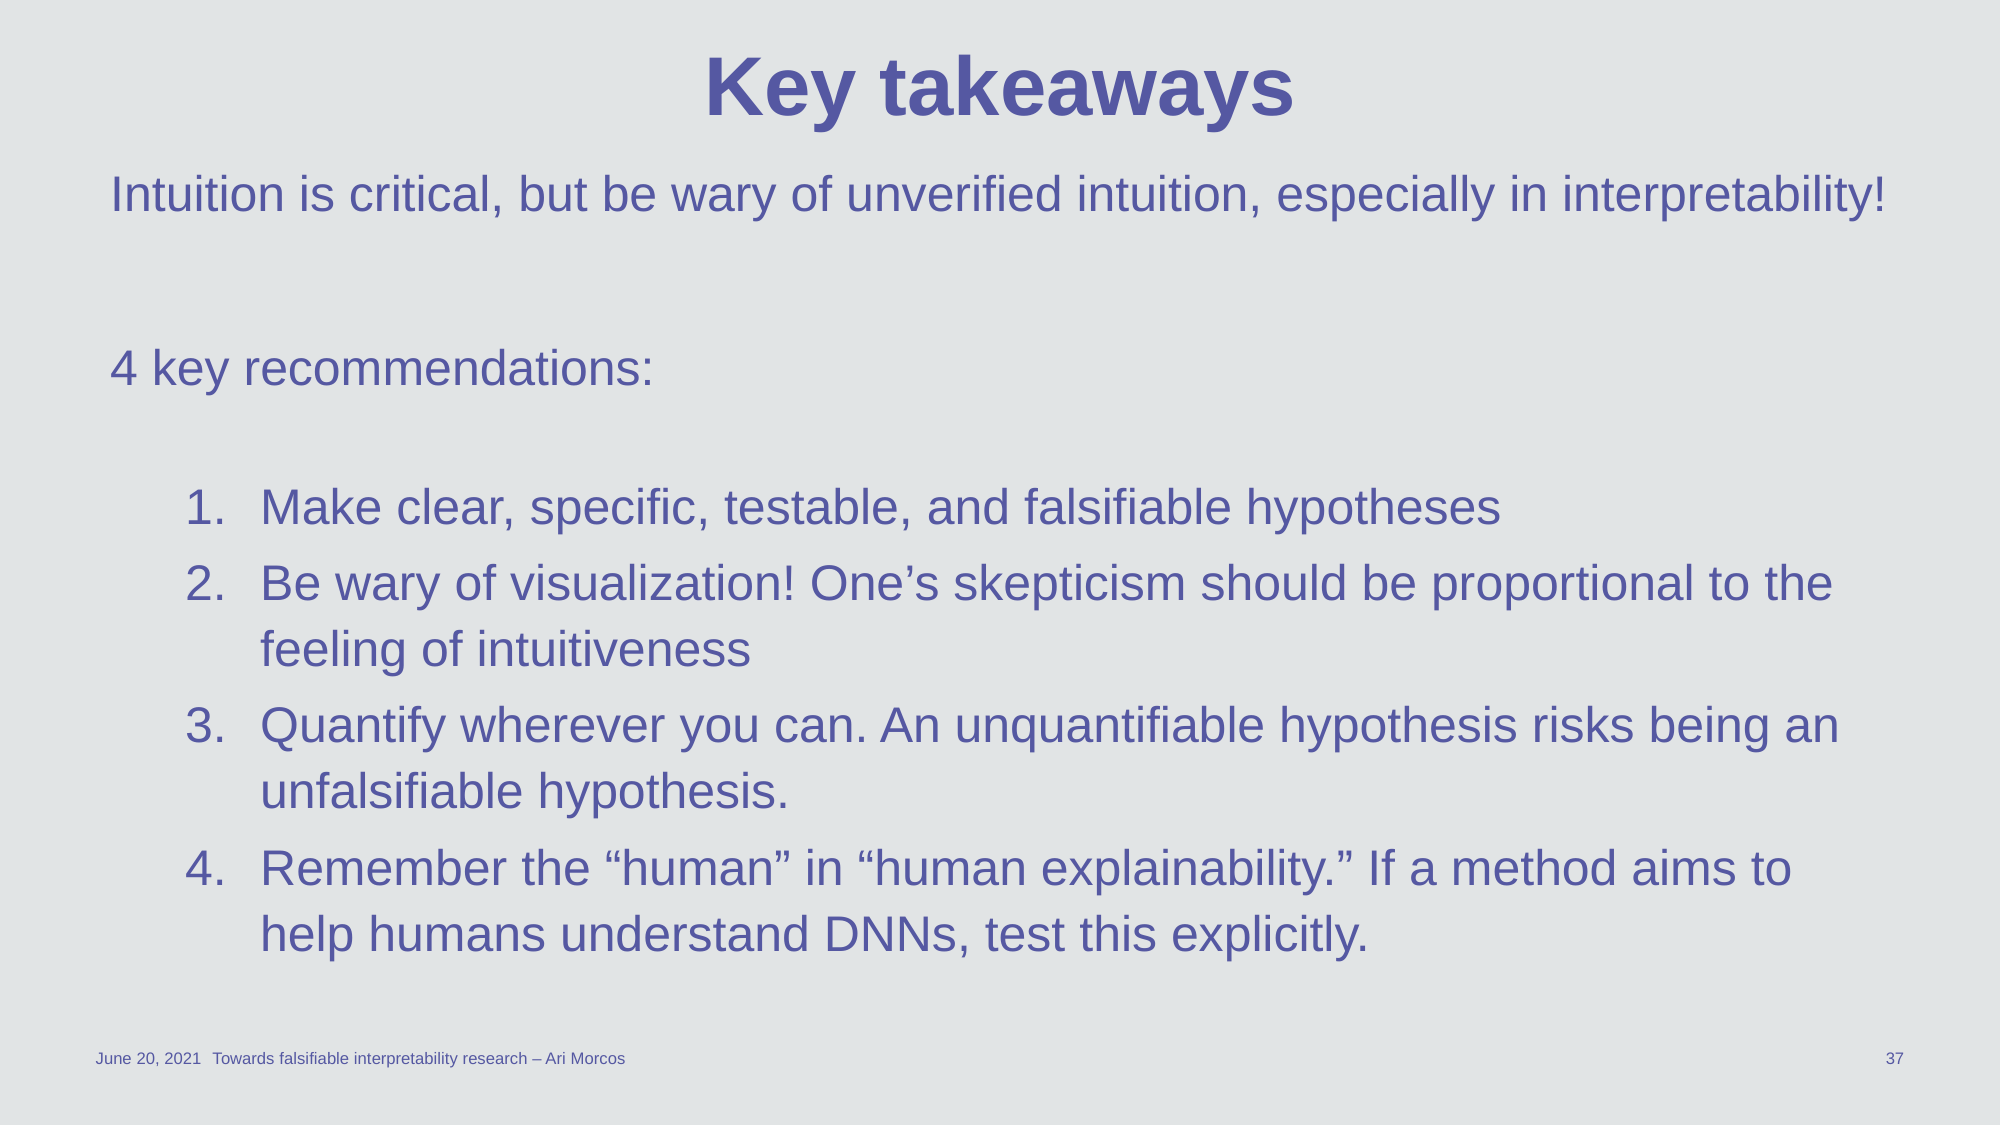

Key takeaways
Intuition is critical, but be wary of unverified intuition, especially in interpretability!

4 key recommendations:
Make clear, specific, testable, and falsifiable hypotheses
Be wary of visualization! One’s skepticism should be proportional to the feeling of intuitiveness
Quantify wherever you can. An unquantifiable hypothesis risks being an unfalsifiable hypothesis.
Remember the “human” in “human explainability.” If a method aims to help humans understand DNNs, test this explicitly.

June 20, 2021
Towards falsifiable interpretability research – Ari Morcos
37